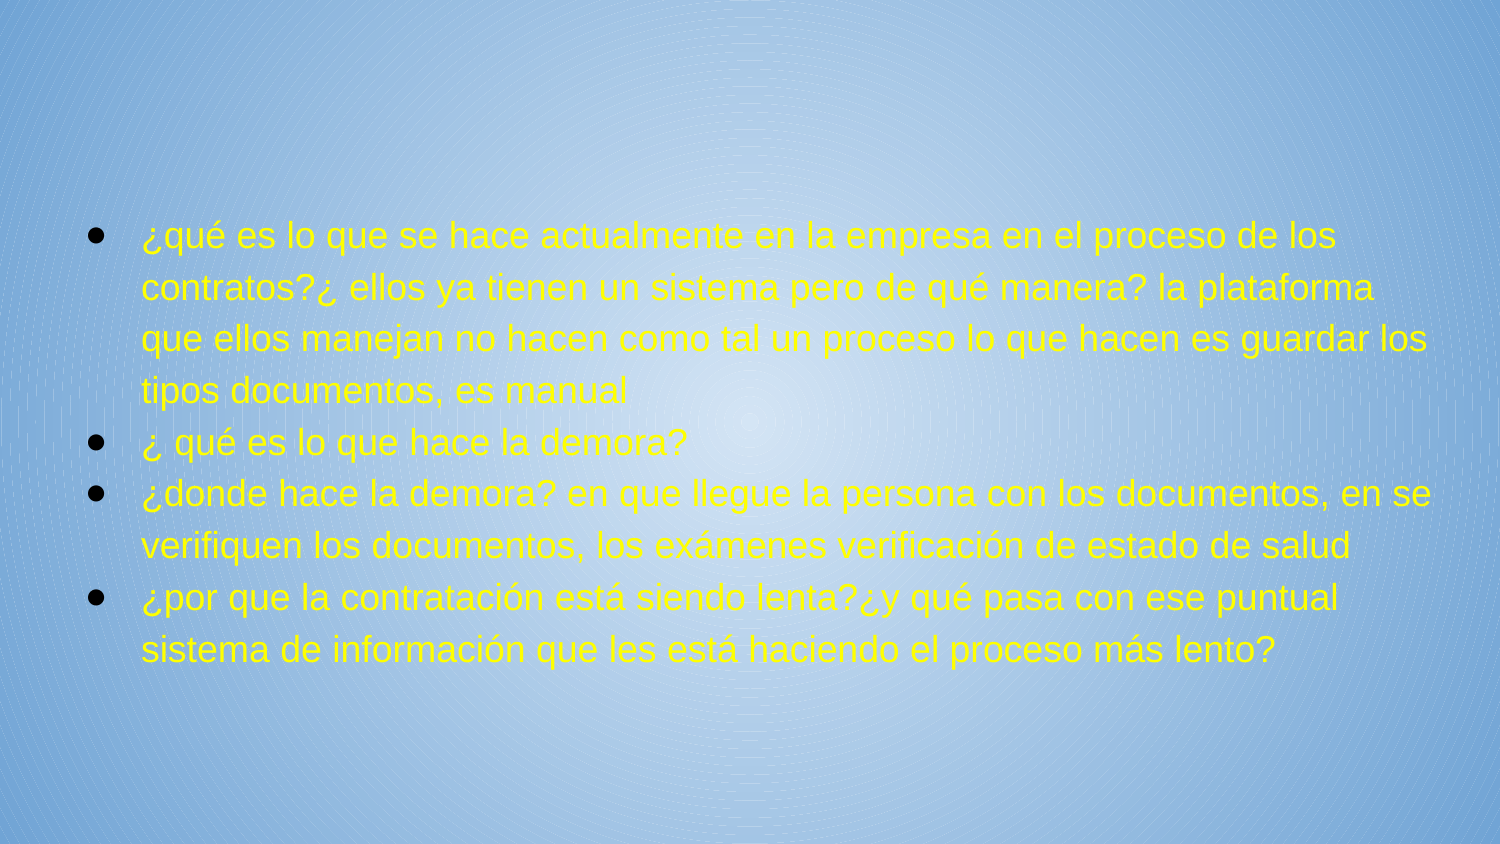

#
¿qué es lo que se hace actualmente en la empresa en el proceso de los contratos?¿ ellos ya tienen un sistema pero de qué manera? la plataforma que ellos manejan no hacen como tal un proceso lo que hacen es guardar los tipos documentos, es manual
¿ qué es lo que hace la demora?
¿donde hace la demora? en que llegue la persona con los documentos, en se verifiquen los documentos, los exámenes verificación de estado de salud
¿por que la contratación está siendo lenta?¿y qué pasa con ese puntual sistema de información que les está haciendo el proceso más lento?